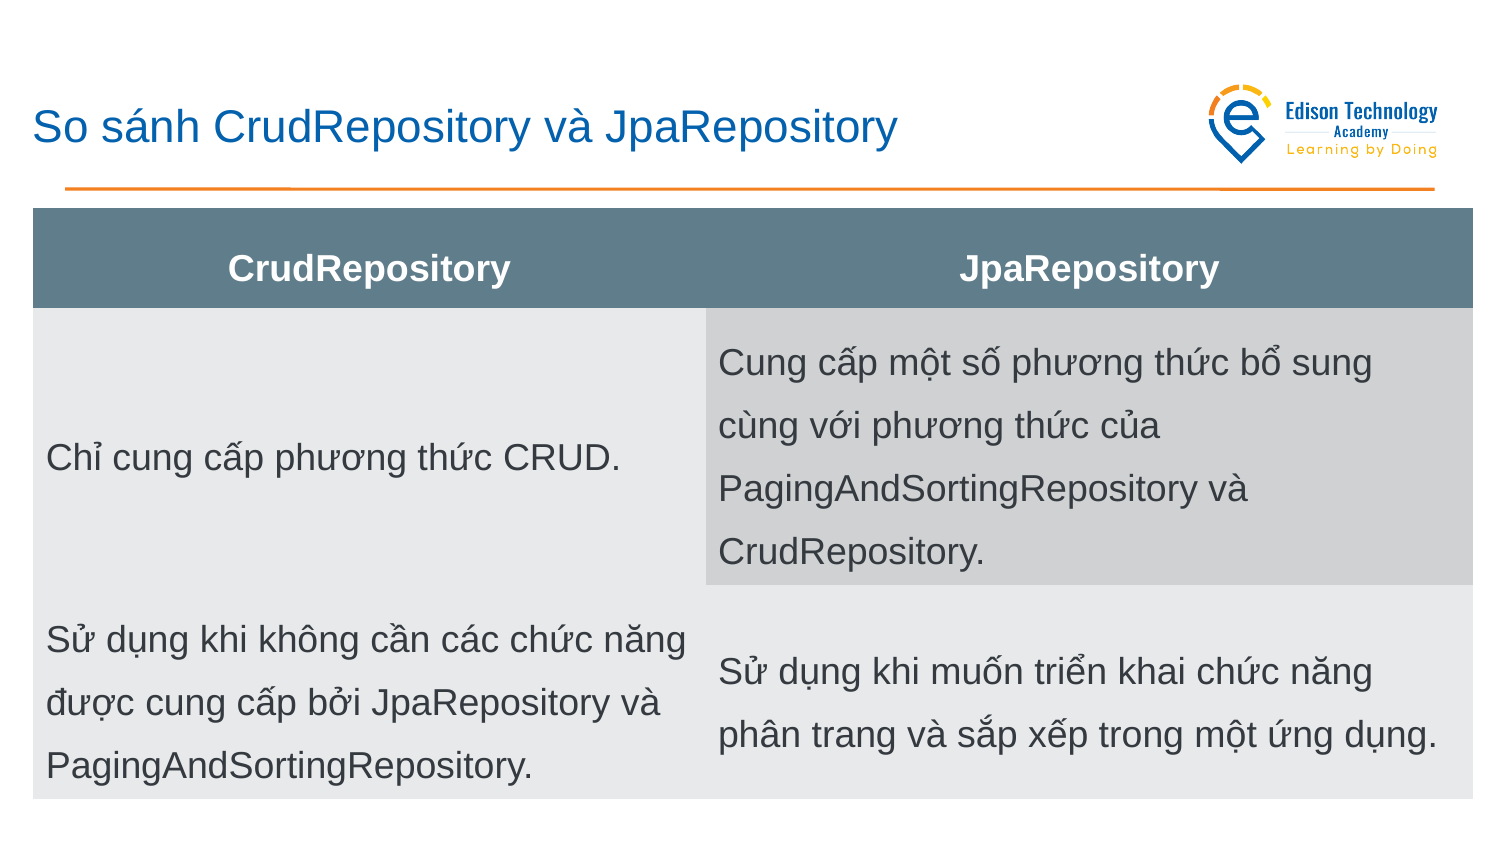

# So sánh CrudRepository và JpaRepository
| CrudRepository | JpaRepository |
| --- | --- |
| Chỉ cung cấp phương thức CRUD. | Cung cấp một số phương thức bổ sung cùng với phương thức của PagingAndSortingRepository và CrudRepository. |
| Sử dụng khi không cần các chức năng được cung cấp bởi JpaRepository và PagingAndSortingRepository. | Sử dụng khi muốn triển khai chức năng phân trang và sắp xếp trong một ứng dụng. |